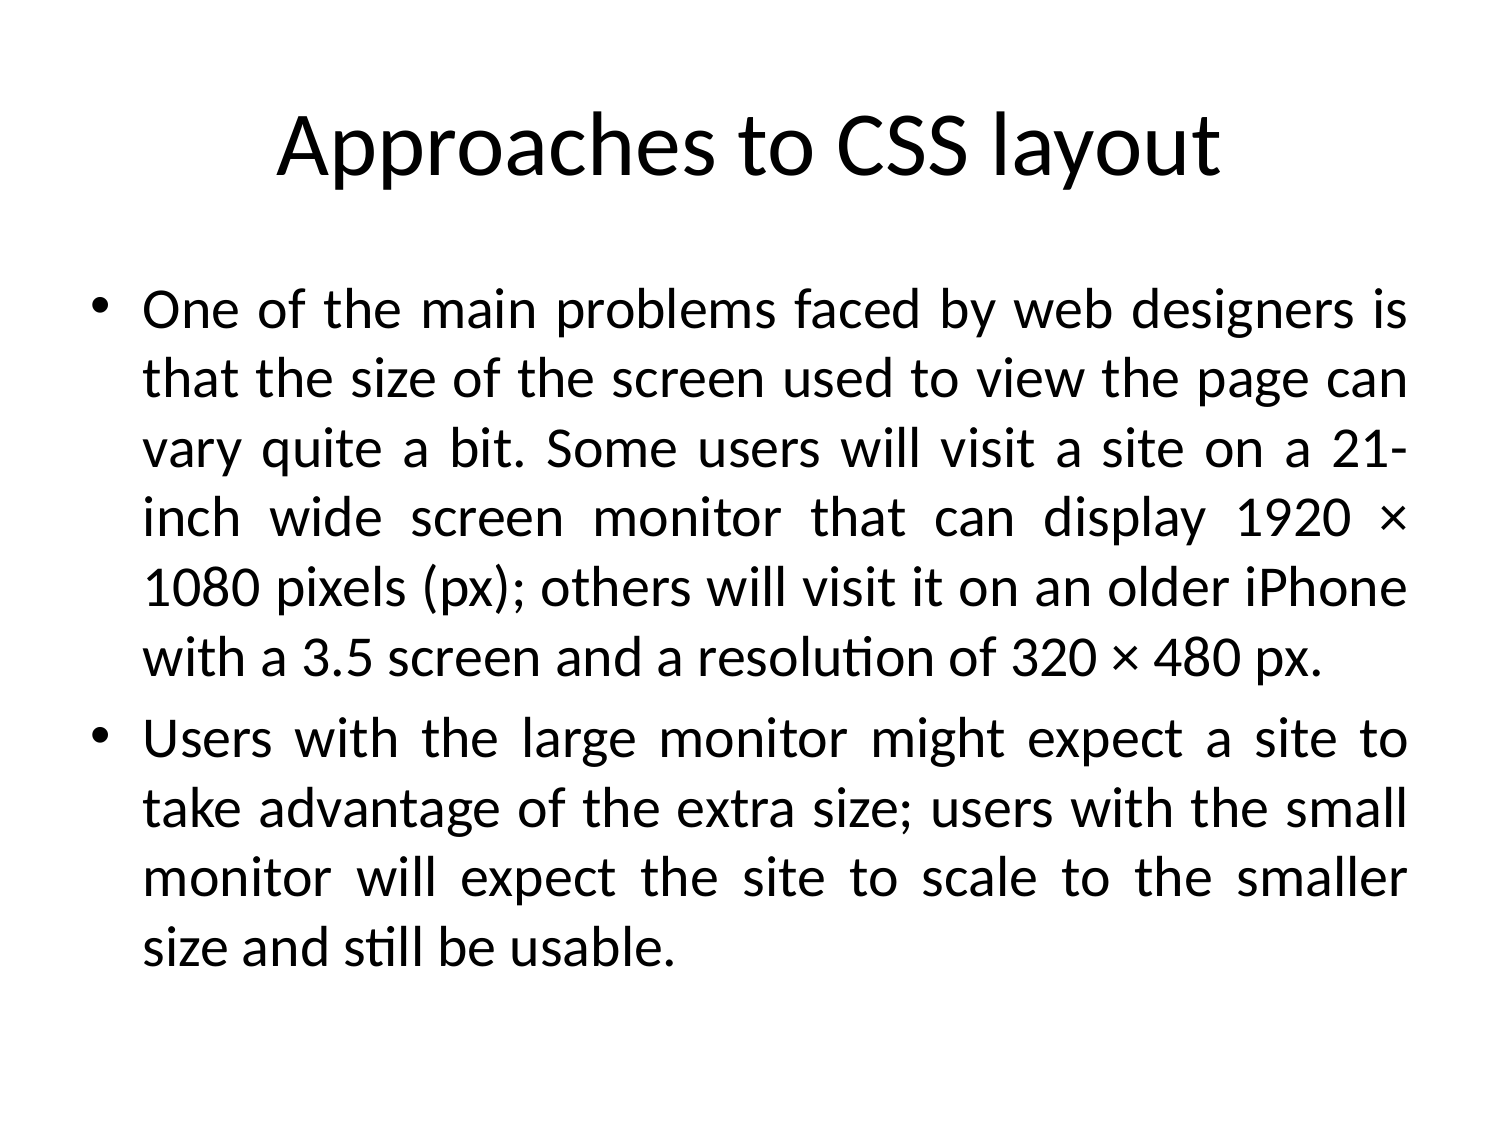

# Approaches to CSS layout
One of the main problems faced by web designers is that the size of the screen used to view the page can vary quite a bit. Some users will visit a site on a 21-inch wide screen monitor that can display 1920 × 1080 pixels (px); others will visit it on an older iPhone with a 3.5 screen and a resolution of 320 × 480 px.
Users with the large monitor might expect a site to take advantage of the extra size; users with the small monitor will expect the site to scale to the smaller size and still be usable.